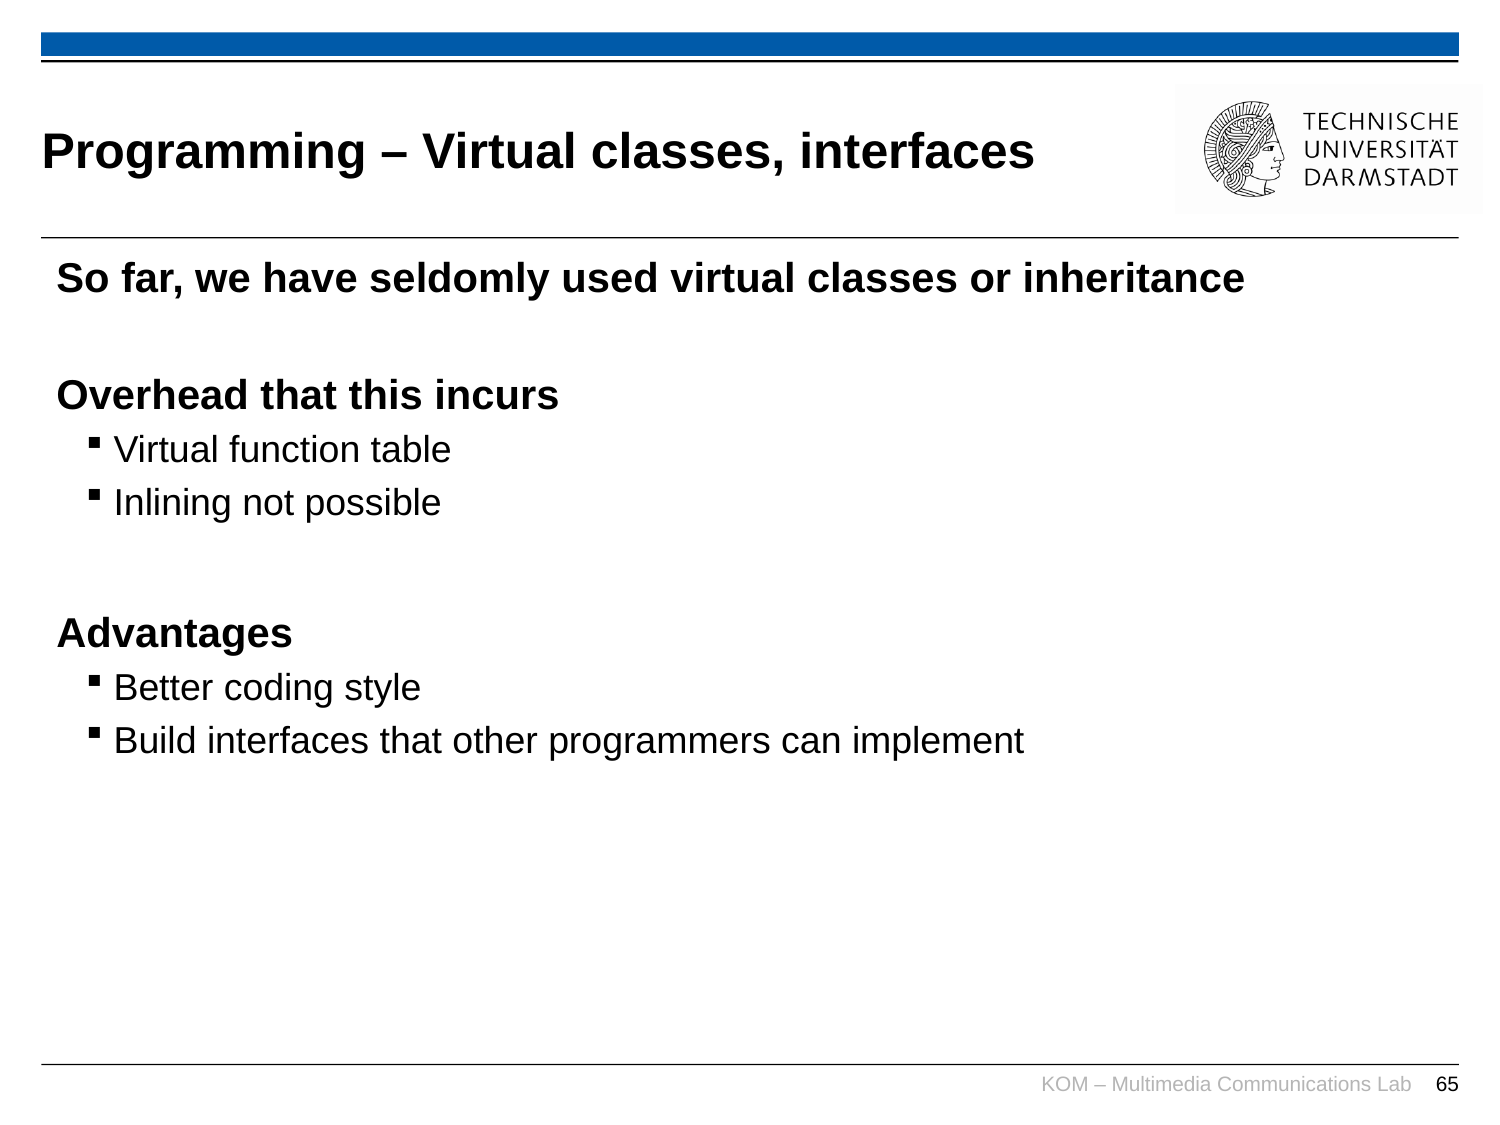

# Programming – Virtual classes, interfaces
So far, we have seldomly used virtual classes or inheritance

Overhead that this incurs
Virtual function table
Inlining not possible

Advantages
Better coding style
Build interfaces that other programmers can implement